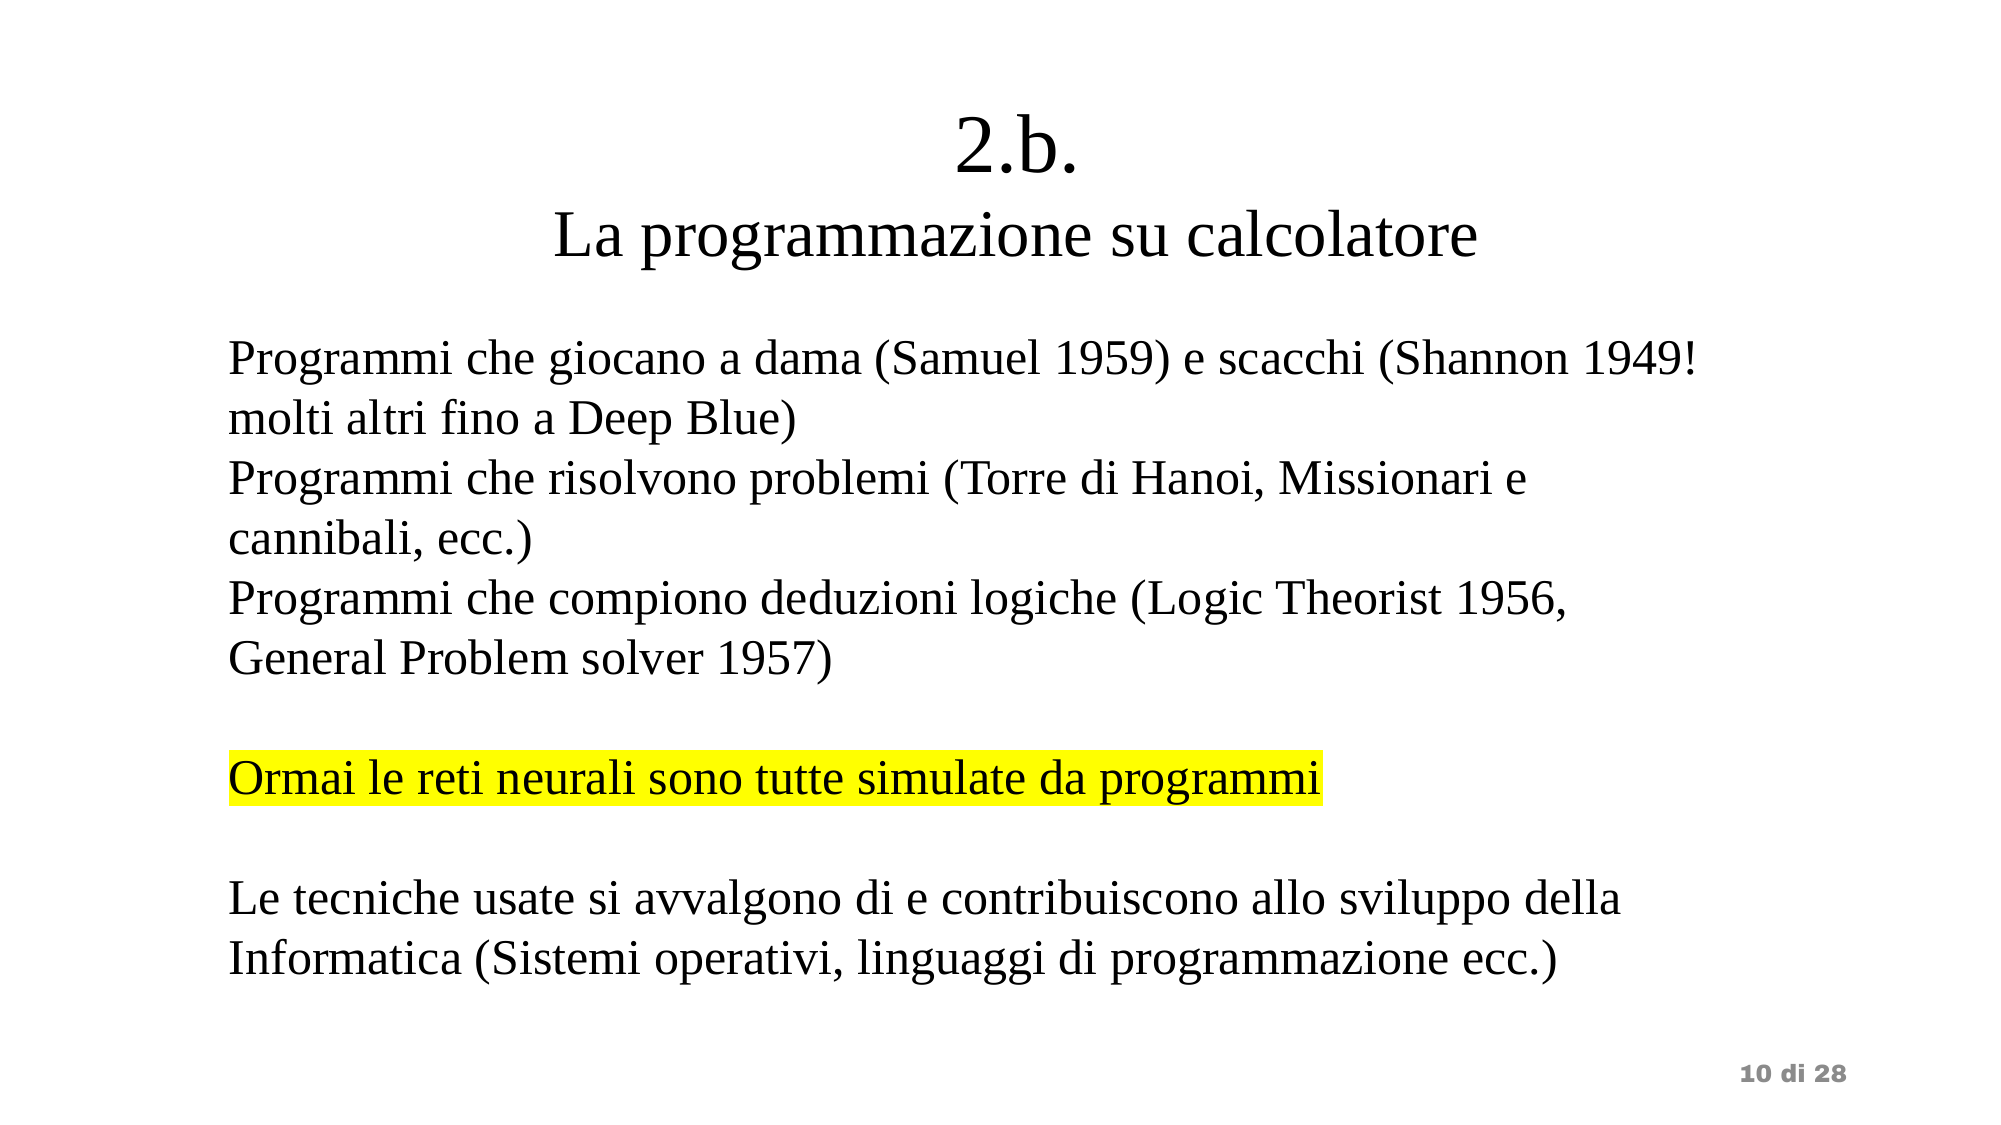

2.b.
La programmazione su calcolatore

Programmi che giocano a dama (Samuel 1959) e scacchi (Shannon 1949! molti altri fino a Deep Blue)
Programmi che risolvono problemi (Torre di Hanoi, Missionari e cannibali, ecc.)
Programmi che compiono deduzioni logiche (Logic Theorist 1956, General Problem solver 1957)

Ormai le reti neurali sono tutte simulate da programmi

Le tecniche usate si avvalgono di e contribuiscono allo sviluppo della Informatica (Sistemi operativi, linguaggi di programmazione ecc.)
10 di 28